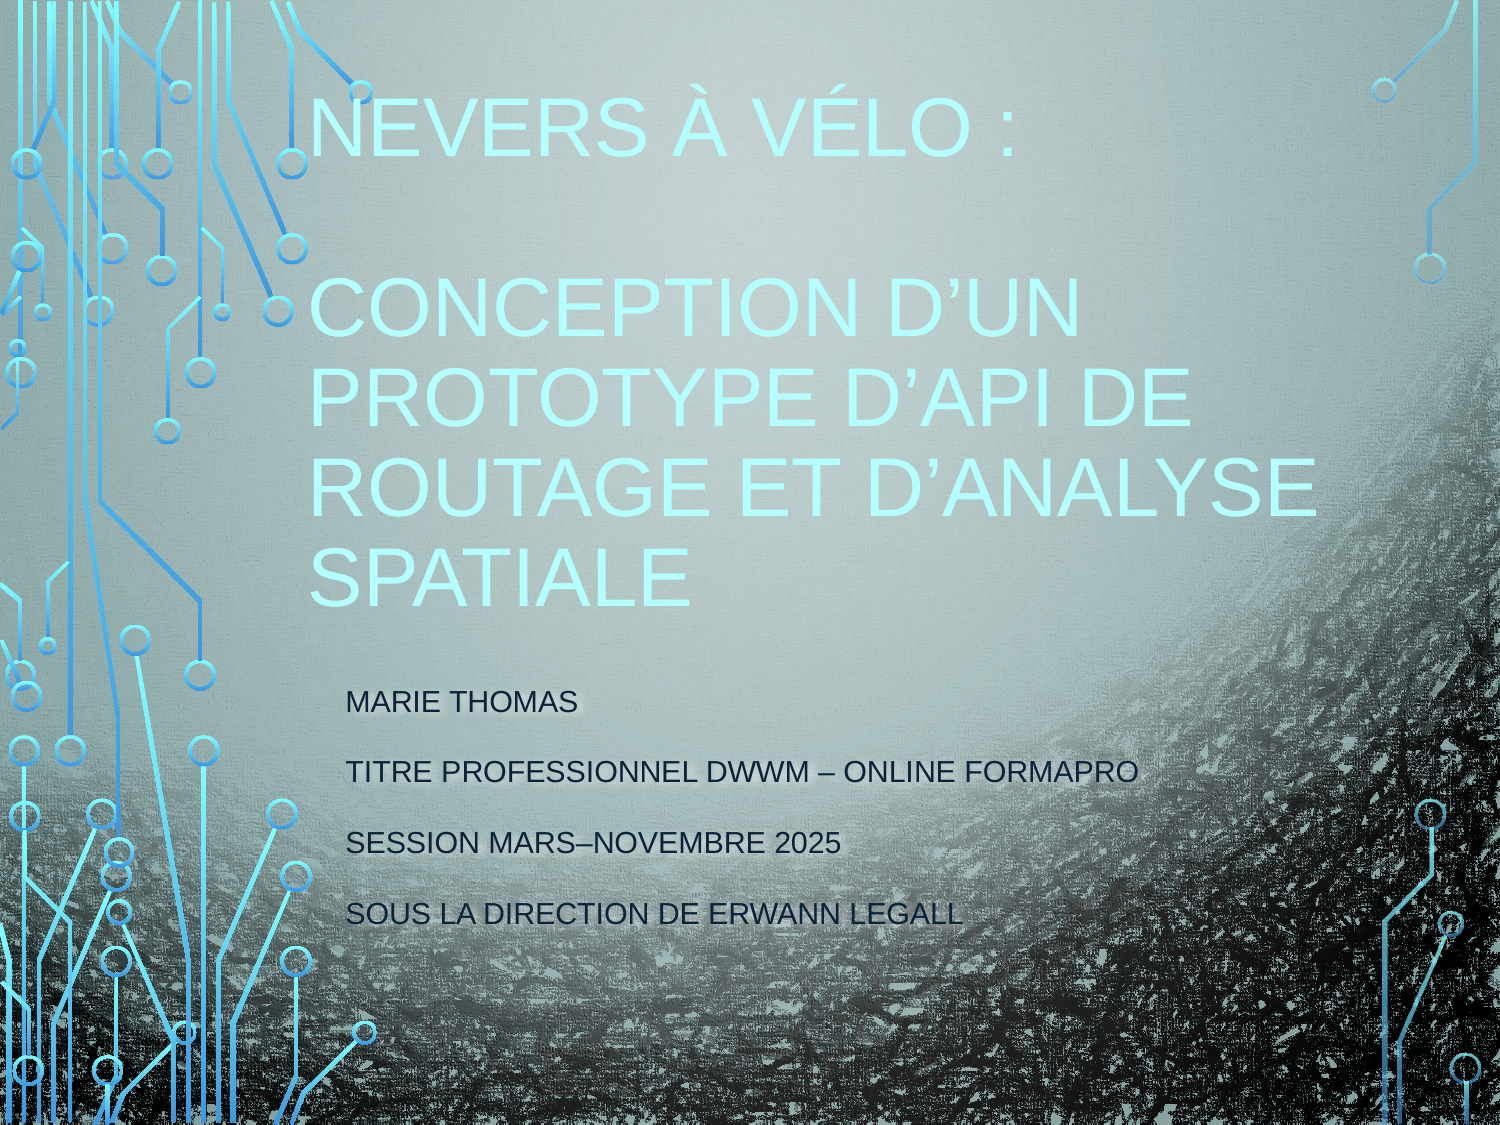

# Nevers à vélo : conception d’un prototype d’API de routage et d’analyse spatiale
Marie THOMAS
Titre professionnel DWWM – Online Formapro
Session mars–novembre 2025
Sous la direction de Erwann Legall